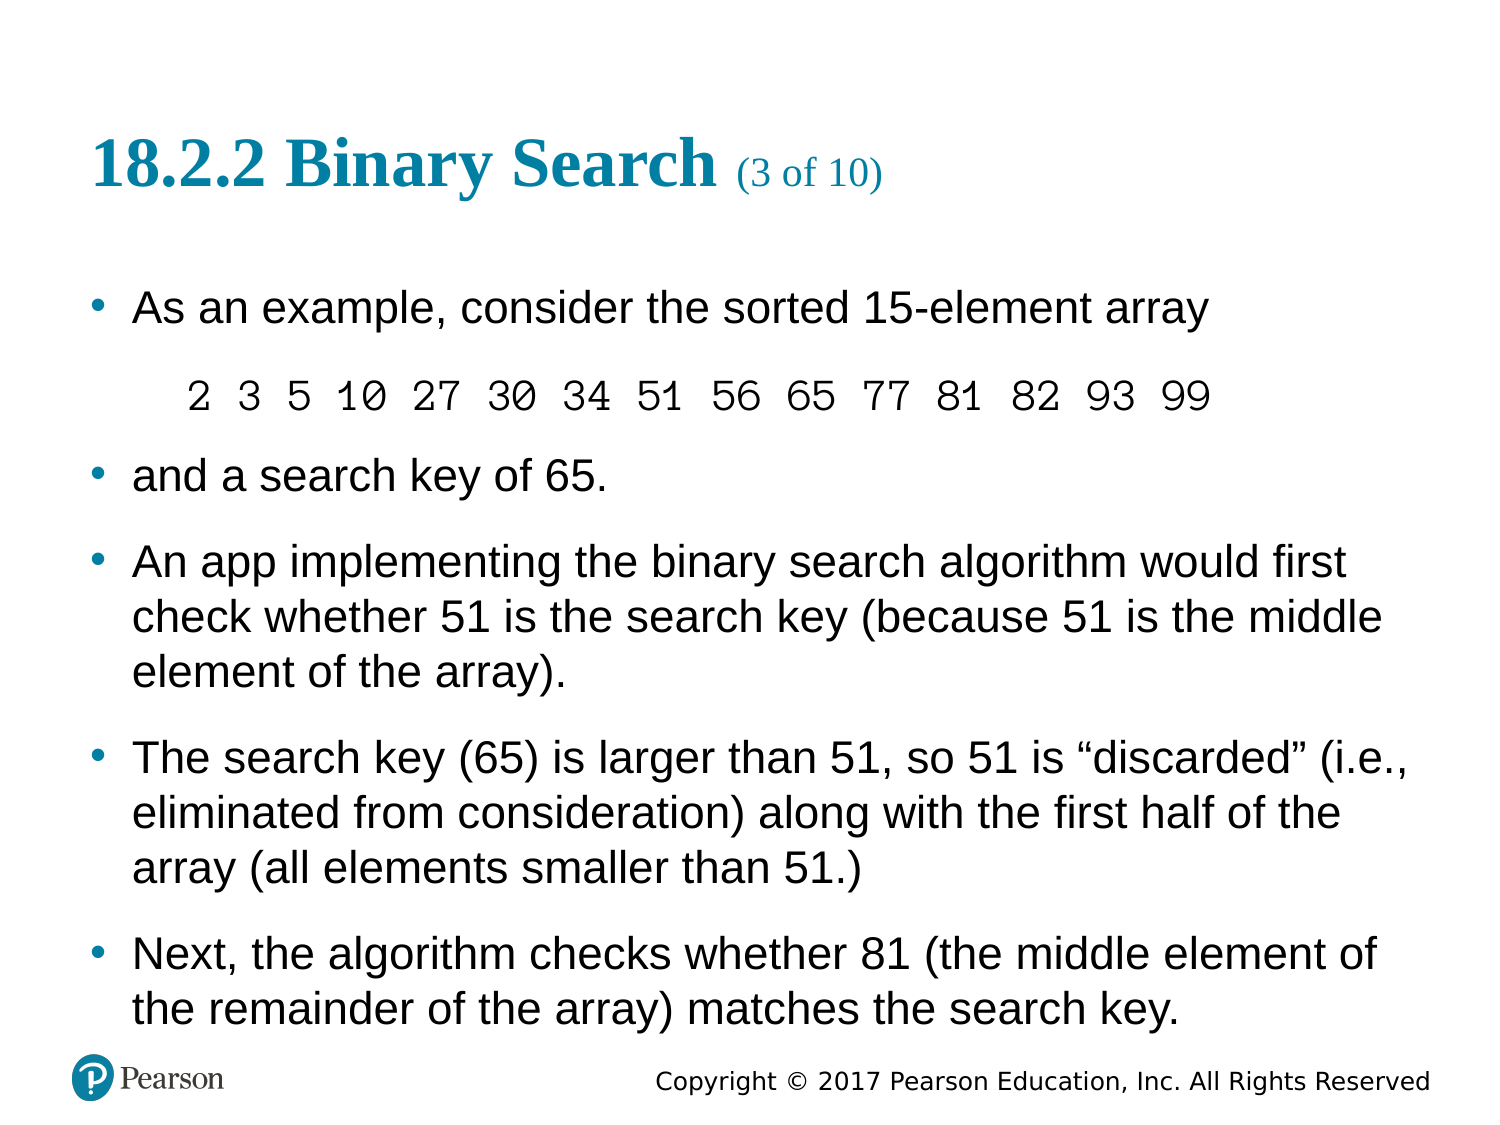

# 18.2.2 Binary Search (3 of 10)
As an example, consider the sorted 15-element array
2 3 5 10 27 30 34 51 56 65 77 81 82 93 99
and a search key of 65.
An app implementing the binary search algorithm would first check whether 51 is the search key (because 51 is the middle element of the array).
The search key (65) is larger than 51, so 51 is “discarded” (i.e., eliminated from consideration) along with the first half of the array (all elements smaller than 51.)
Next, the algorithm checks whether 81 (the middle element of the remainder of the array) matches the search key.